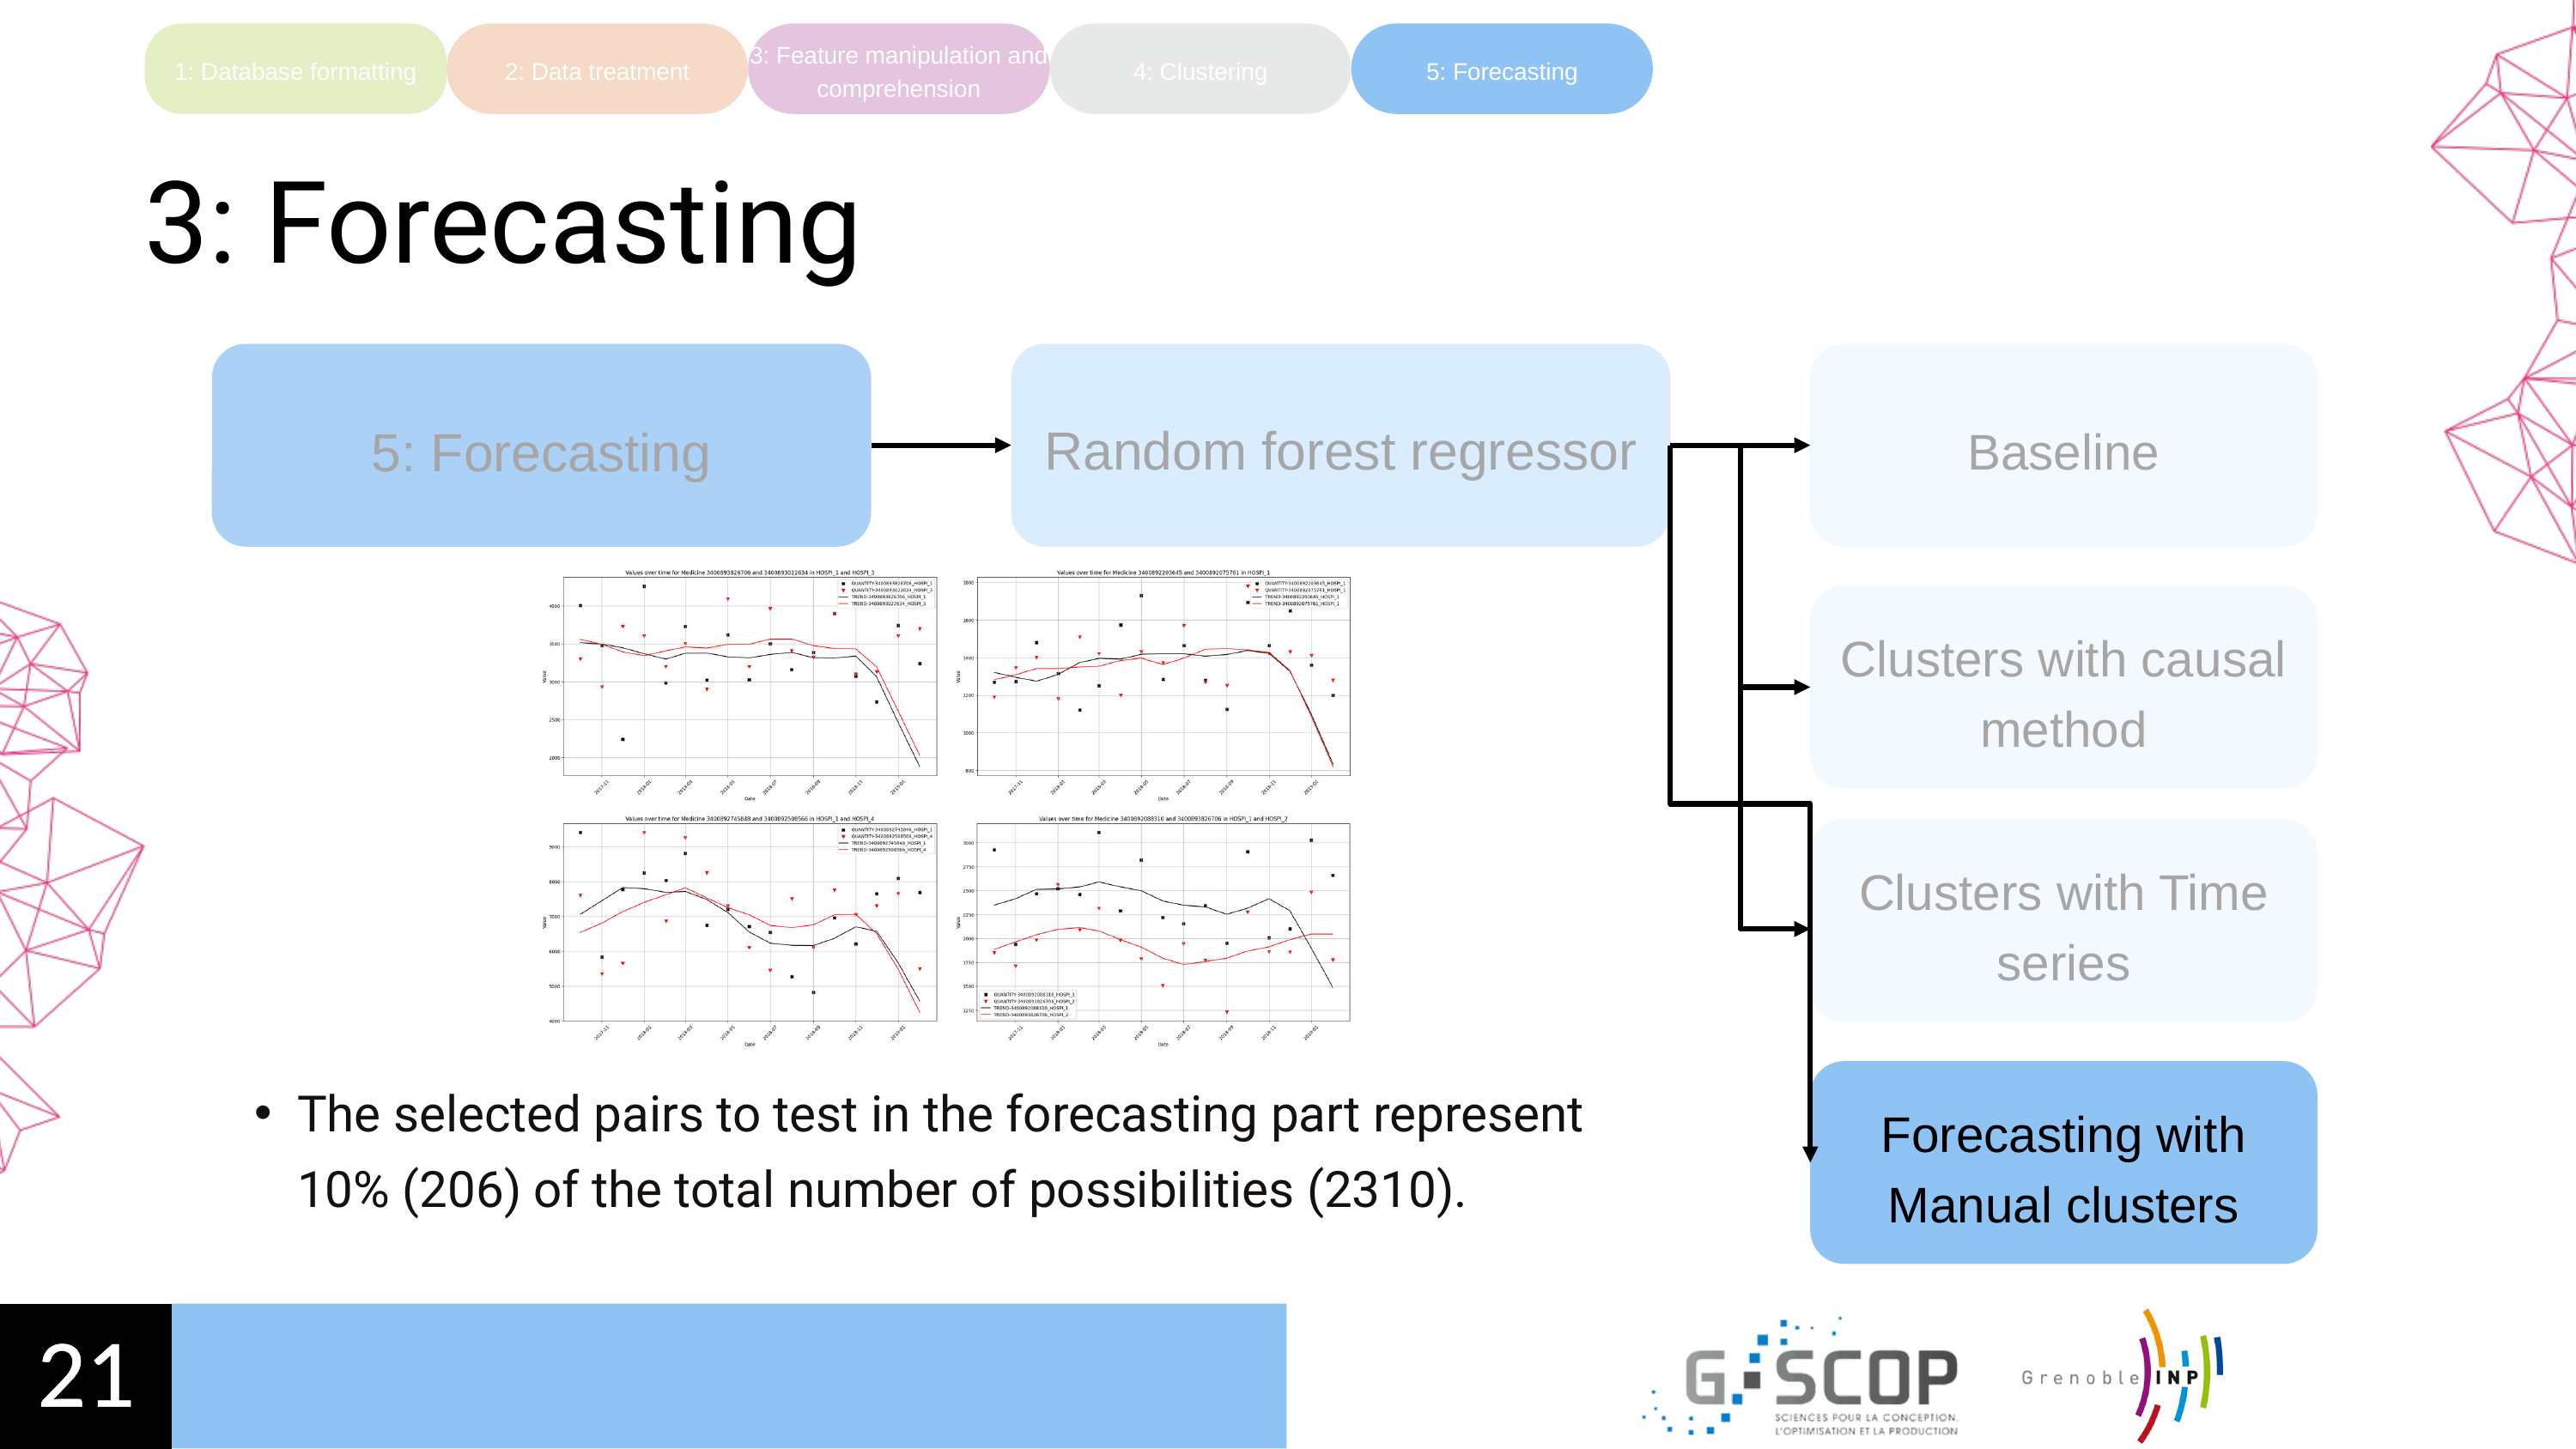

3: Feature manipulation and comprehension
1: Database formatting
2: Data treatment
4: Clustering
5: Forecasting
3: Forecasting
5: Forecasting
Random forest regressor
Baseline
Prévision

Clusters with causal method

Clusters with Time series
Forecasting with Manual clusters
The selected pairs to test in the forecasting part represent 10% (206) of the total number of possibilities (2310).
21